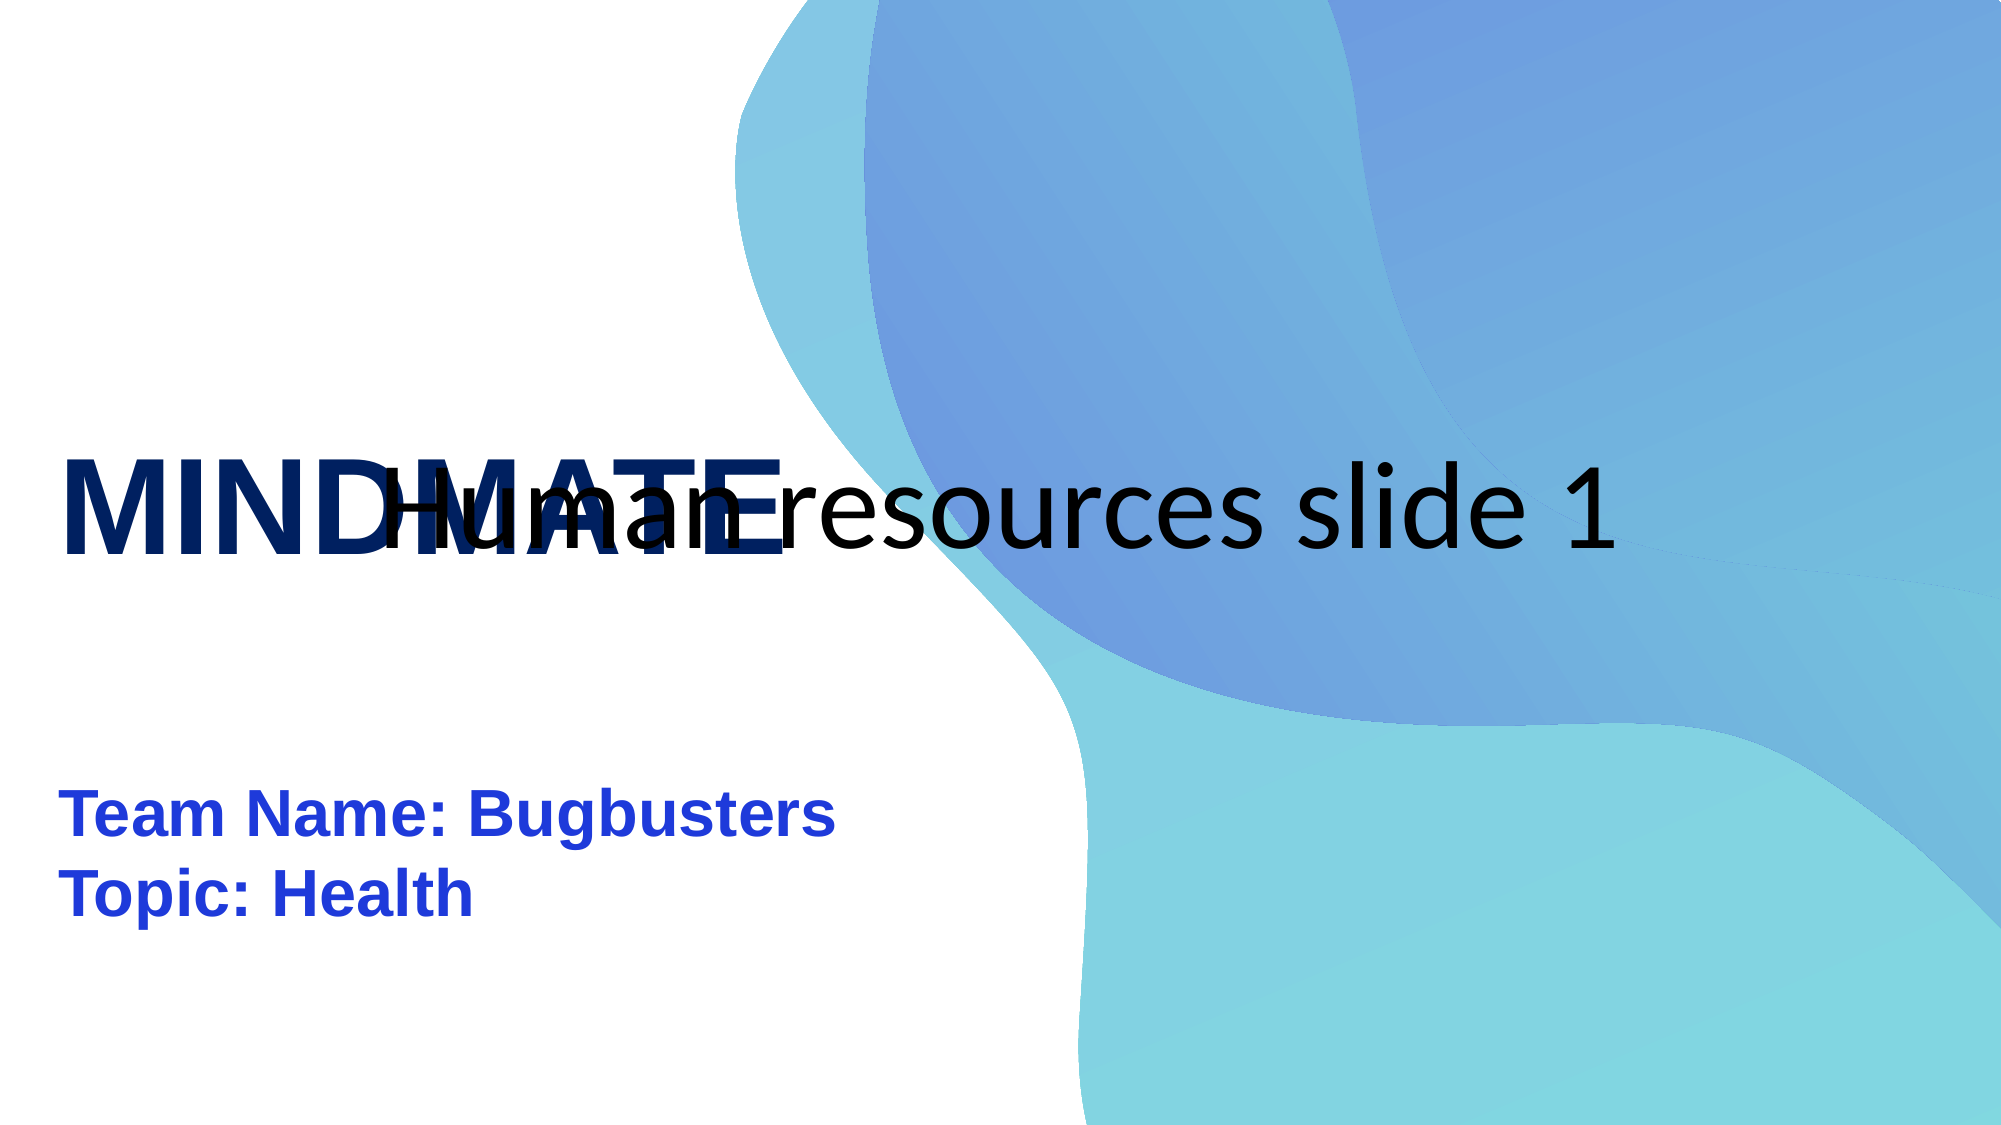

# Human resources slide 1
MINDMATE
Team Name: Bugbusters
Topic: Health